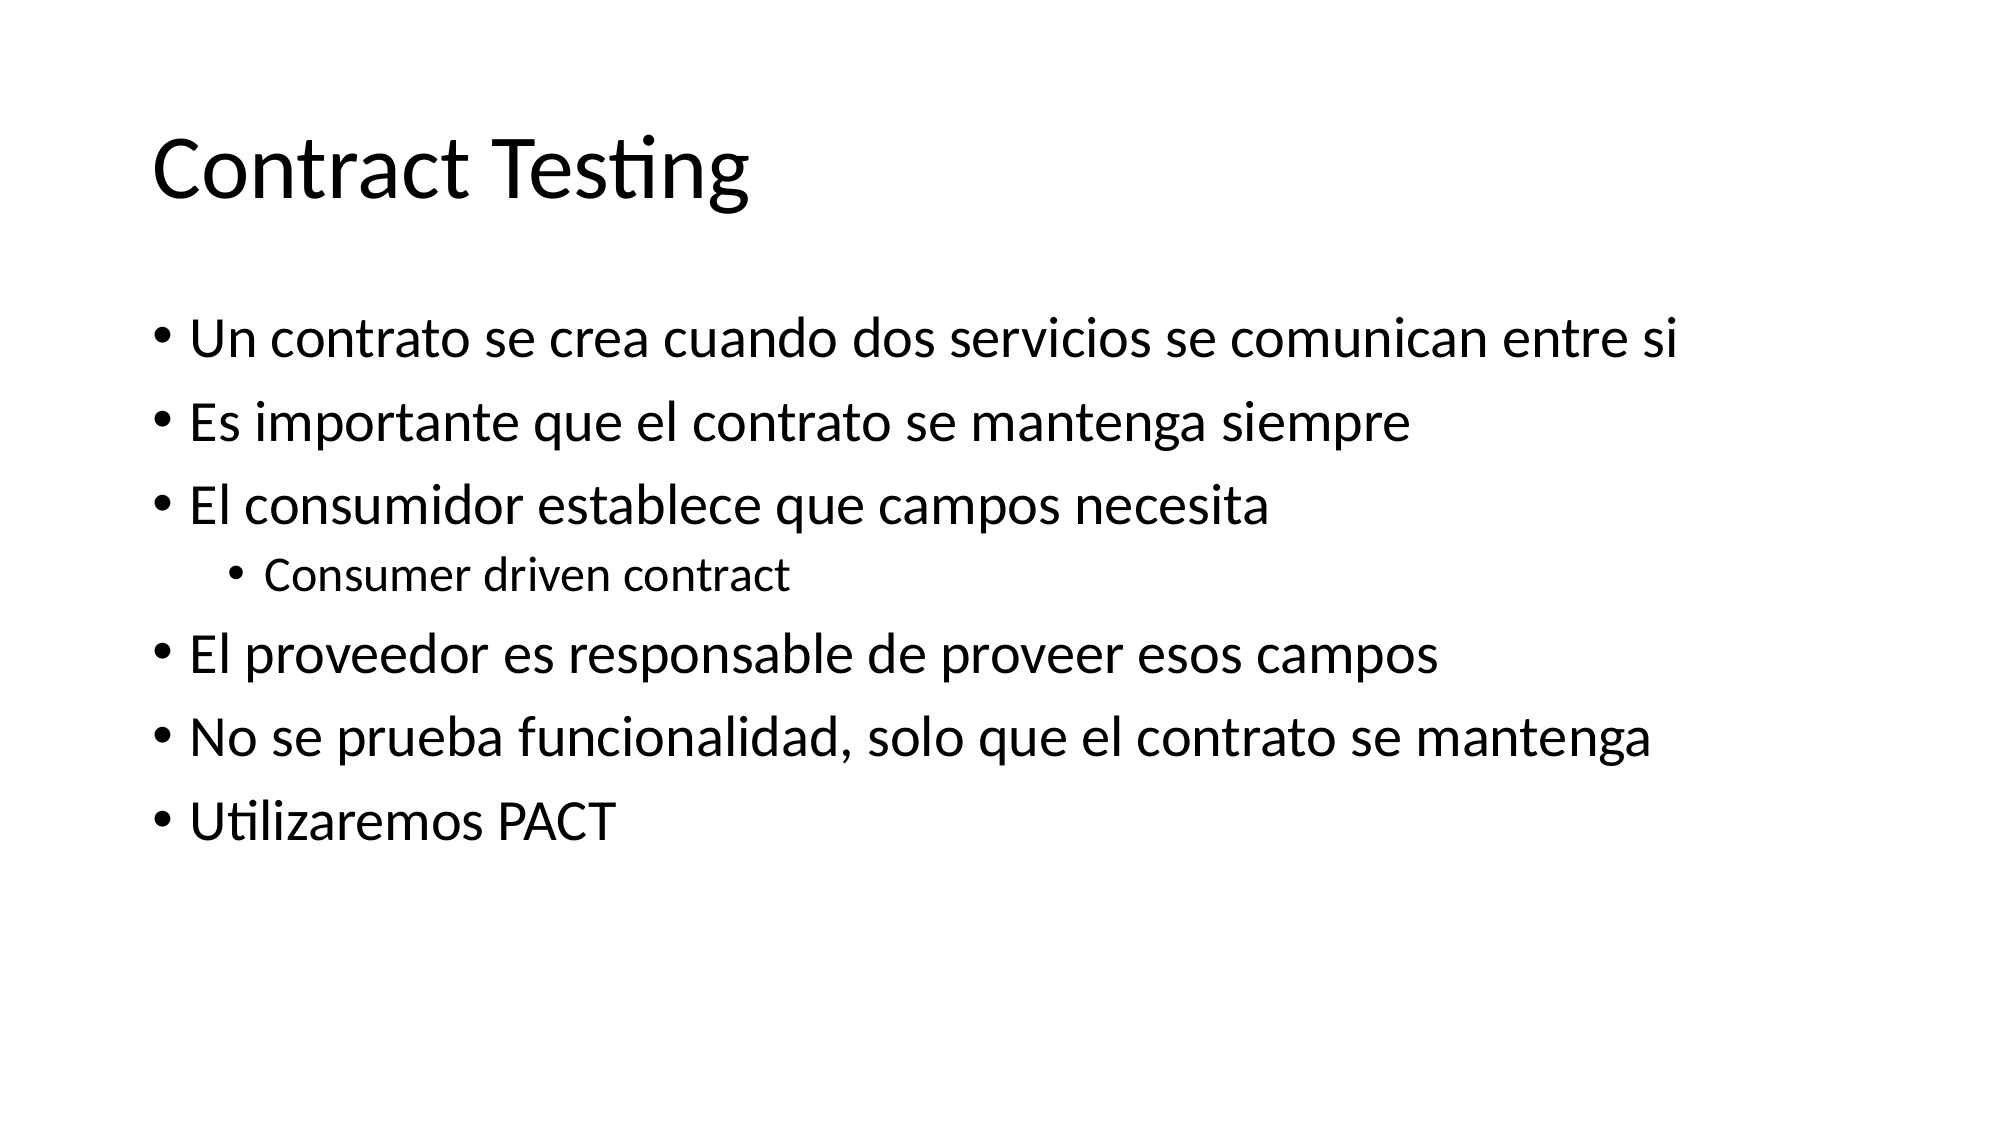

# Contract Testing
Un contrato se crea cuando dos servicios se comunican entre si
Es importante que el contrato se mantenga siempre
El consumidor establece que campos necesita
Consumer driven contract
El proveedor es responsable de proveer esos campos
No se prueba funcionalidad, solo que el contrato se mantenga
Utilizaremos PACT